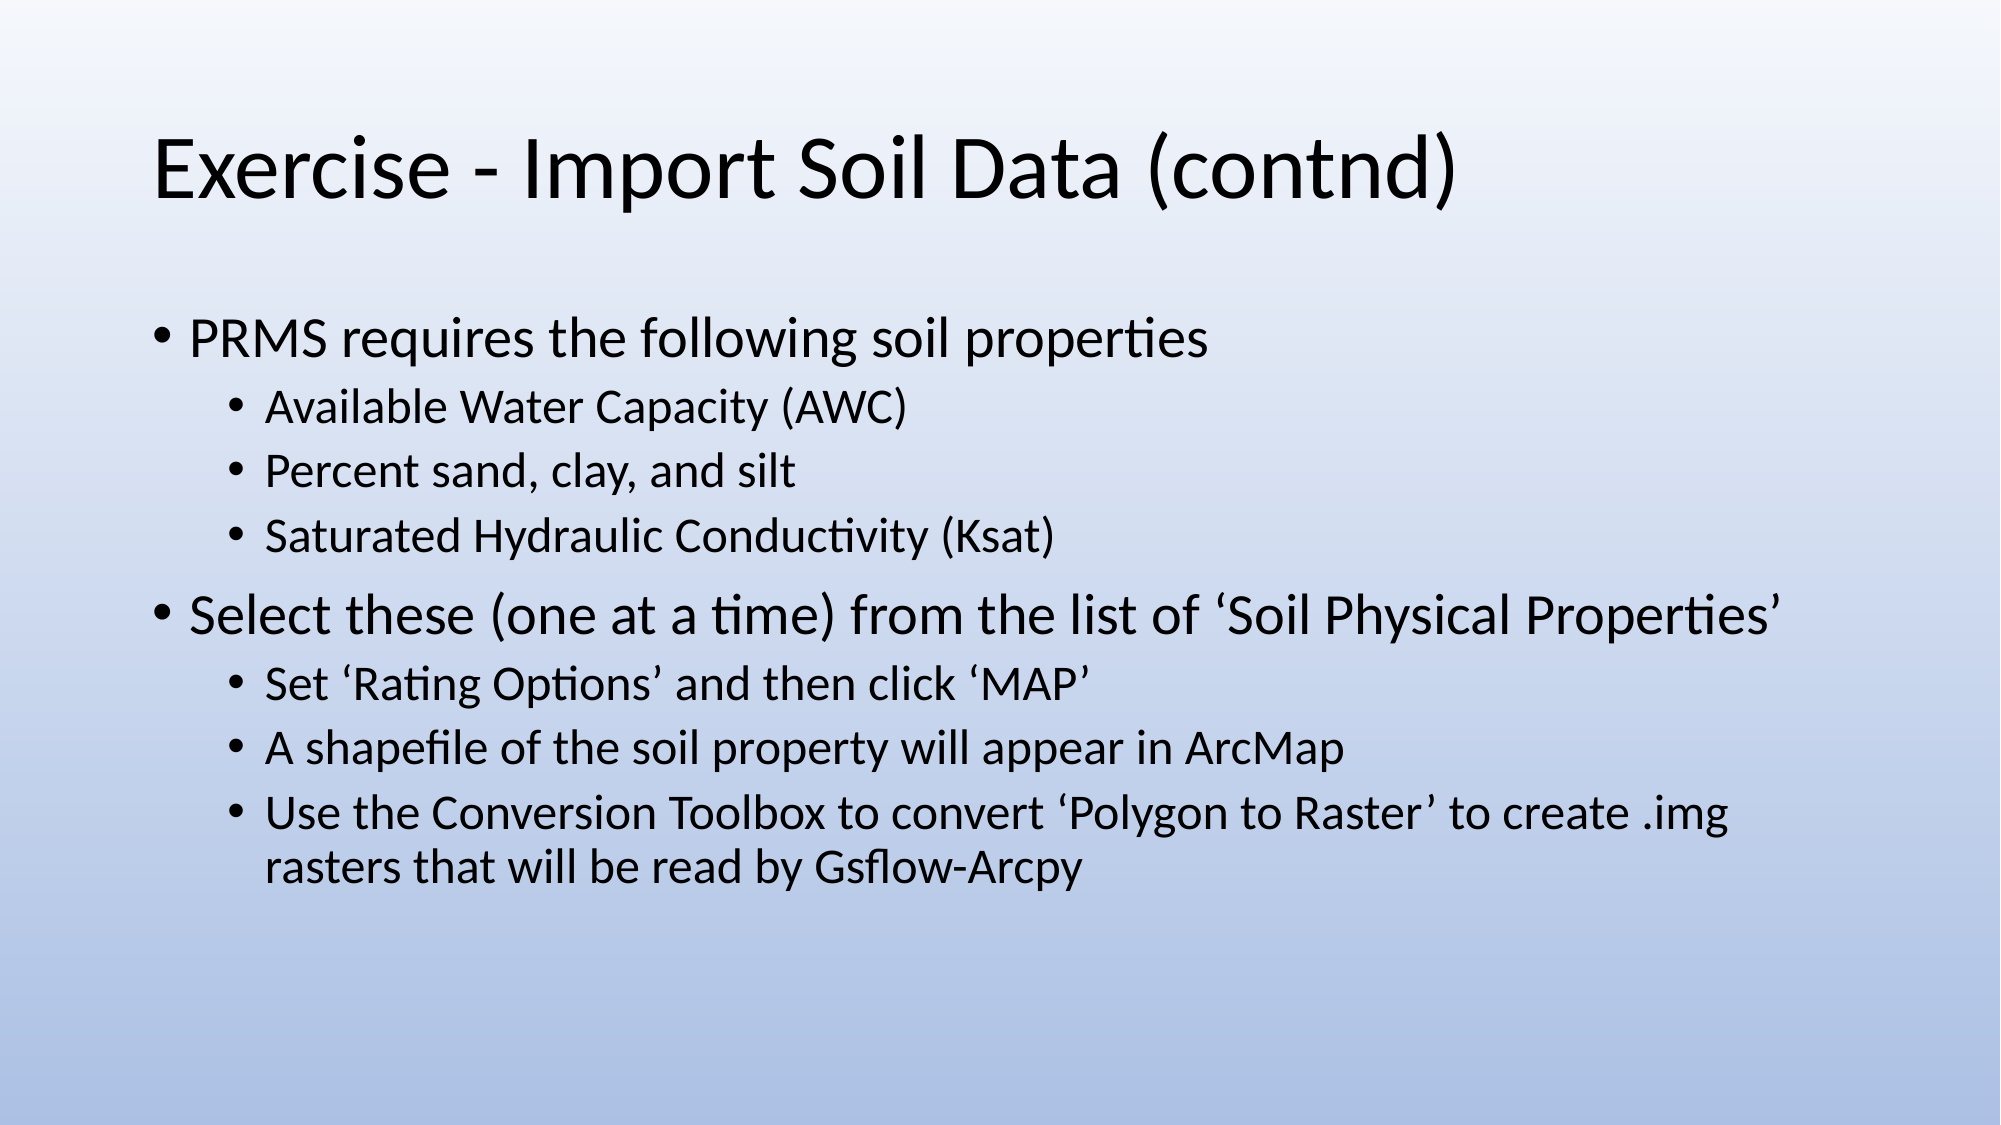

# Exercise - Import Soil Data (contnd)
PRMS requires the following soil properties
Available Water Capacity (AWC)
Percent sand, clay, and silt
Saturated Hydraulic Conductivity (Ksat)
Select these (one at a time) from the list of ‘Soil Physical Properties’
Set ‘Rating Options’ and then click ‘MAP’
A shapefile of the soil property will appear in ArcMap
Use the Conversion Toolbox to convert ‘Polygon to Raster’ to create .img rasters that will be read by Gsflow-Arcpy